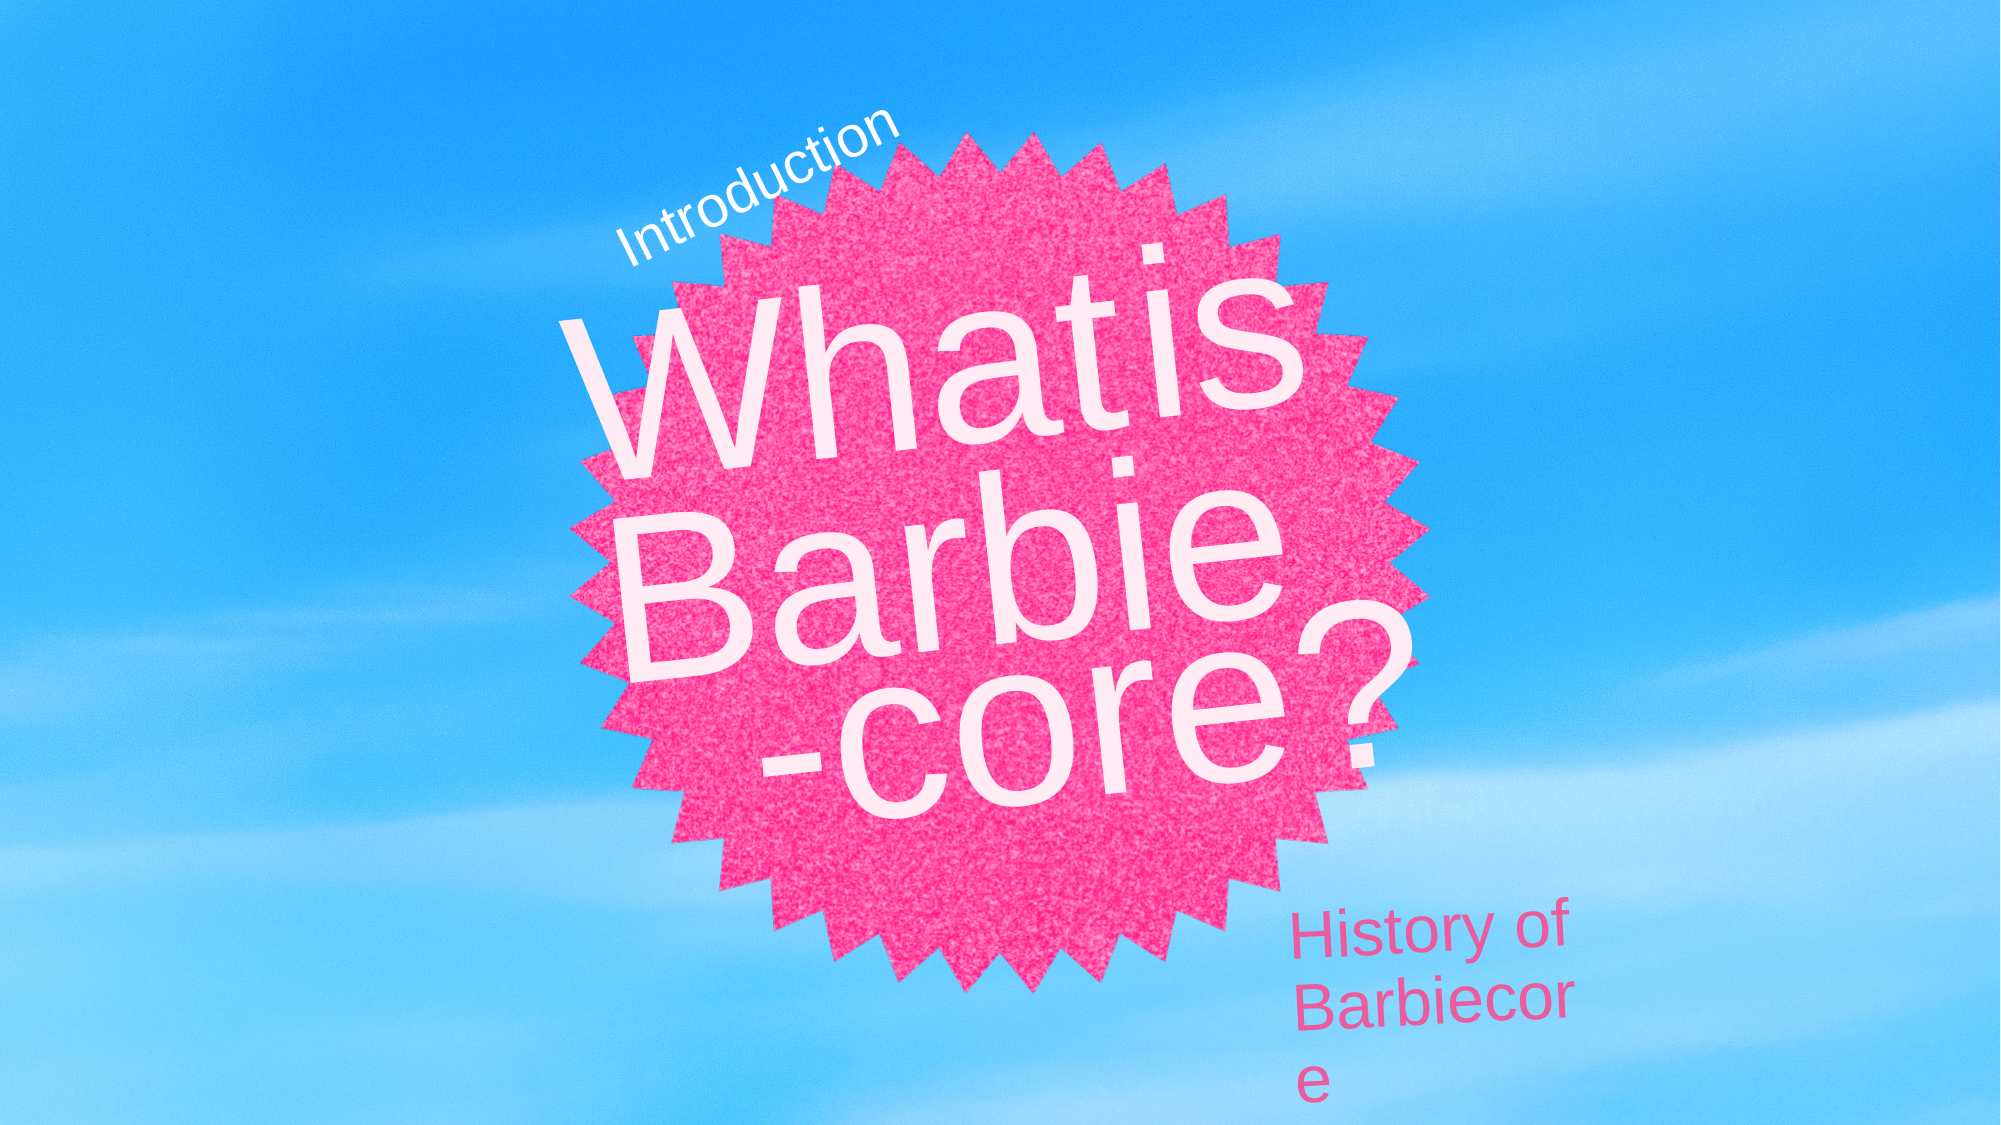

Introduction
is
What
# Barbie
-core?
History of Barbiecore